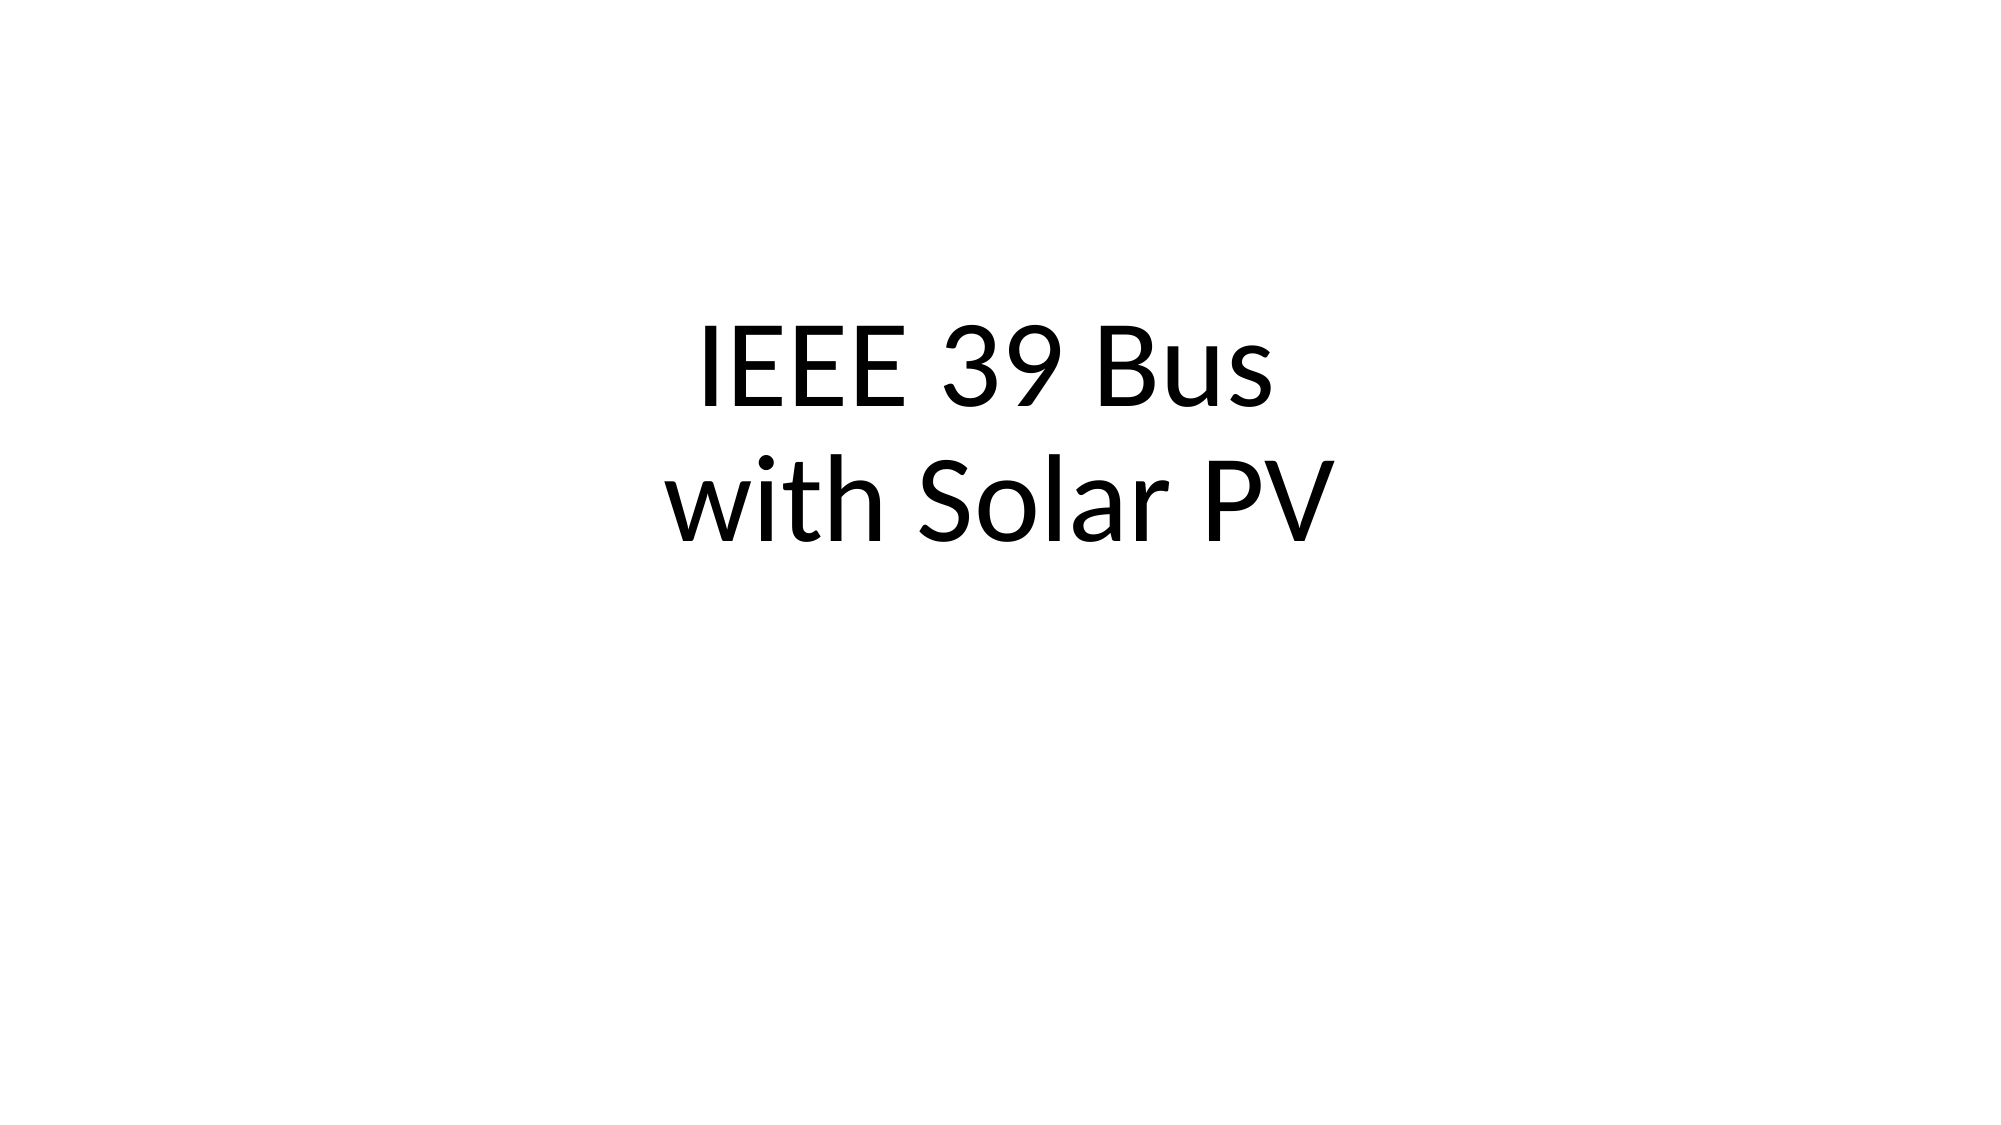

# IEEE 39 Bus with Solar PV